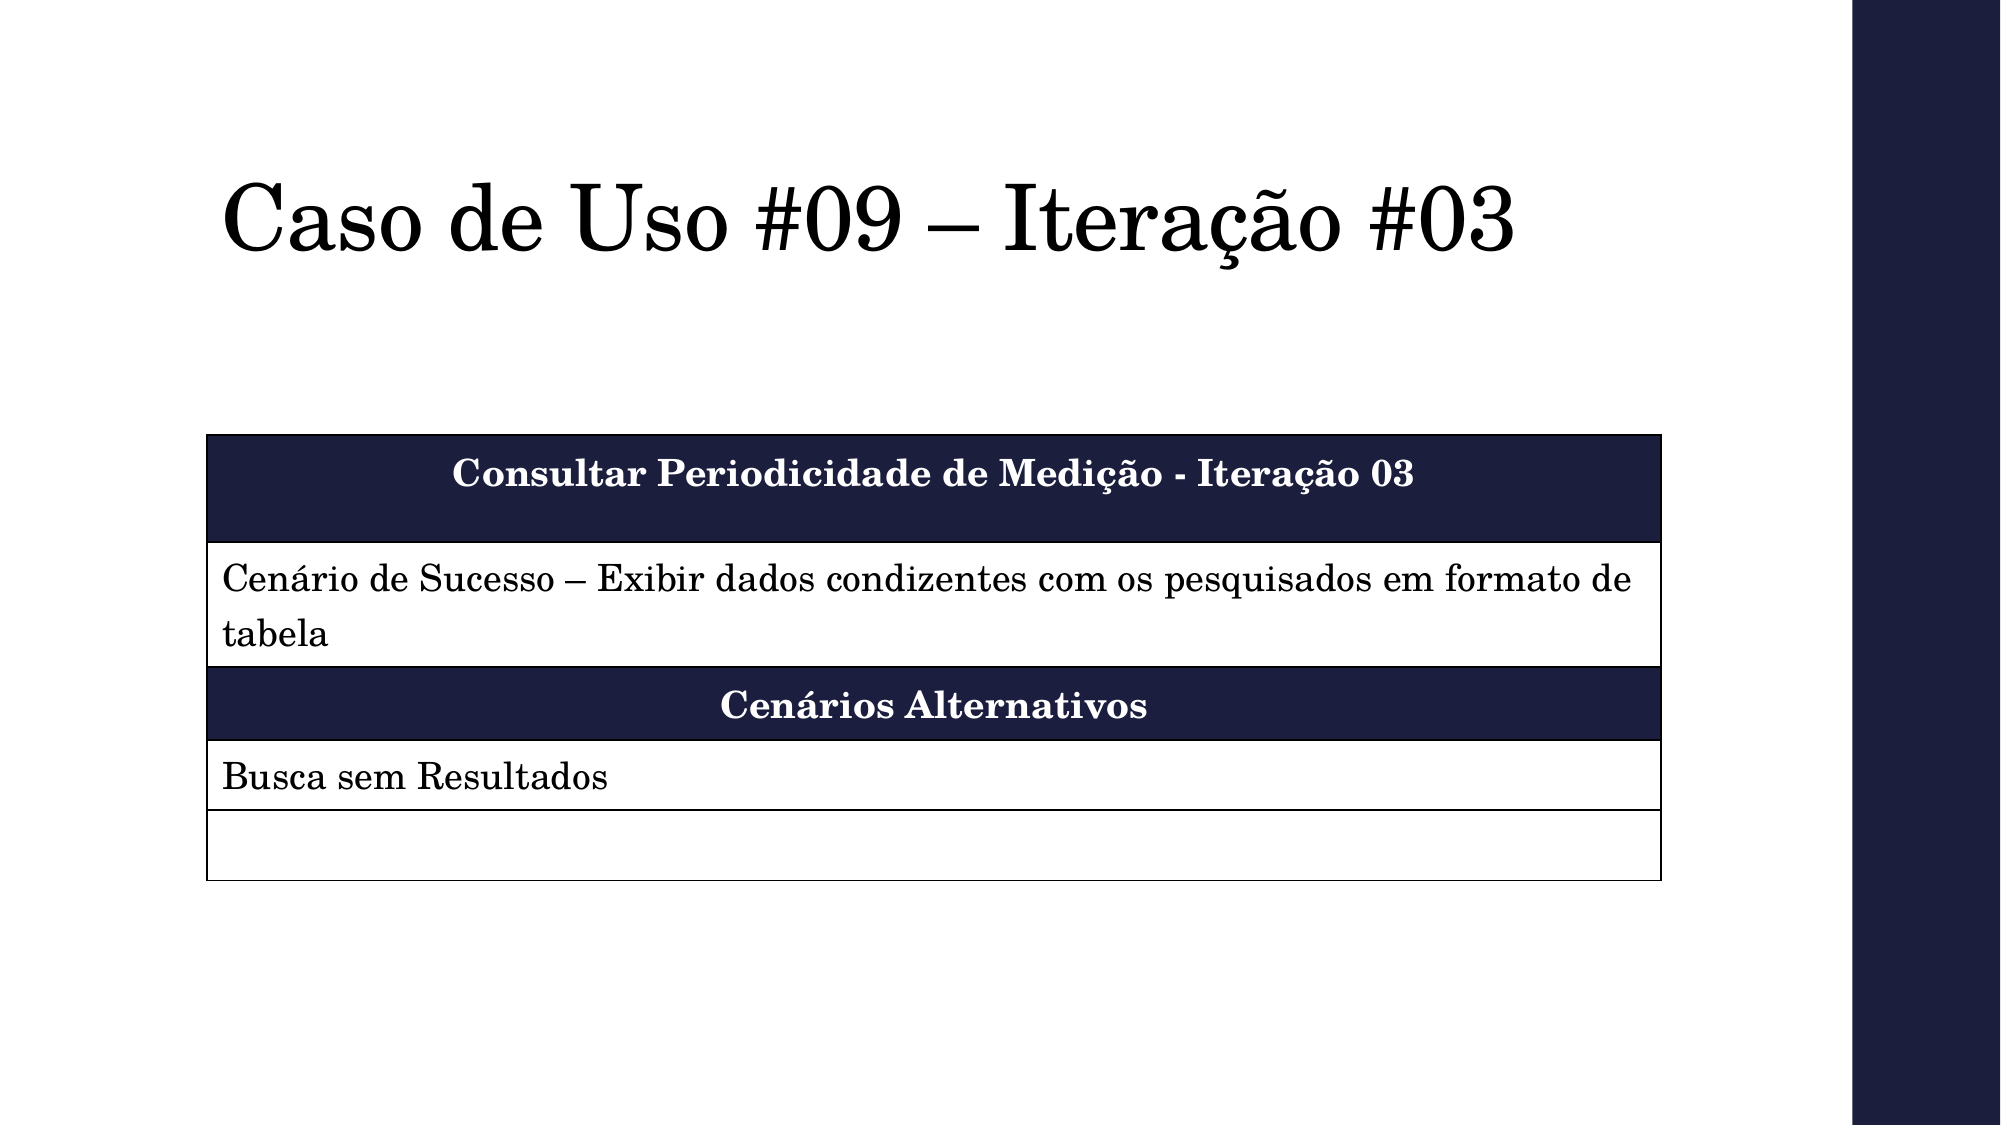

Caso de Uso #09 – Iteração #03

| Consultar Periodicidade de Medição - Iteração 03 |
| --- |
| Cenário de Sucesso – Exibir dados condizentes com os pesquisados em formato de tabela |
| Cenários Alternativos |
| Busca sem Resultados |
|  |